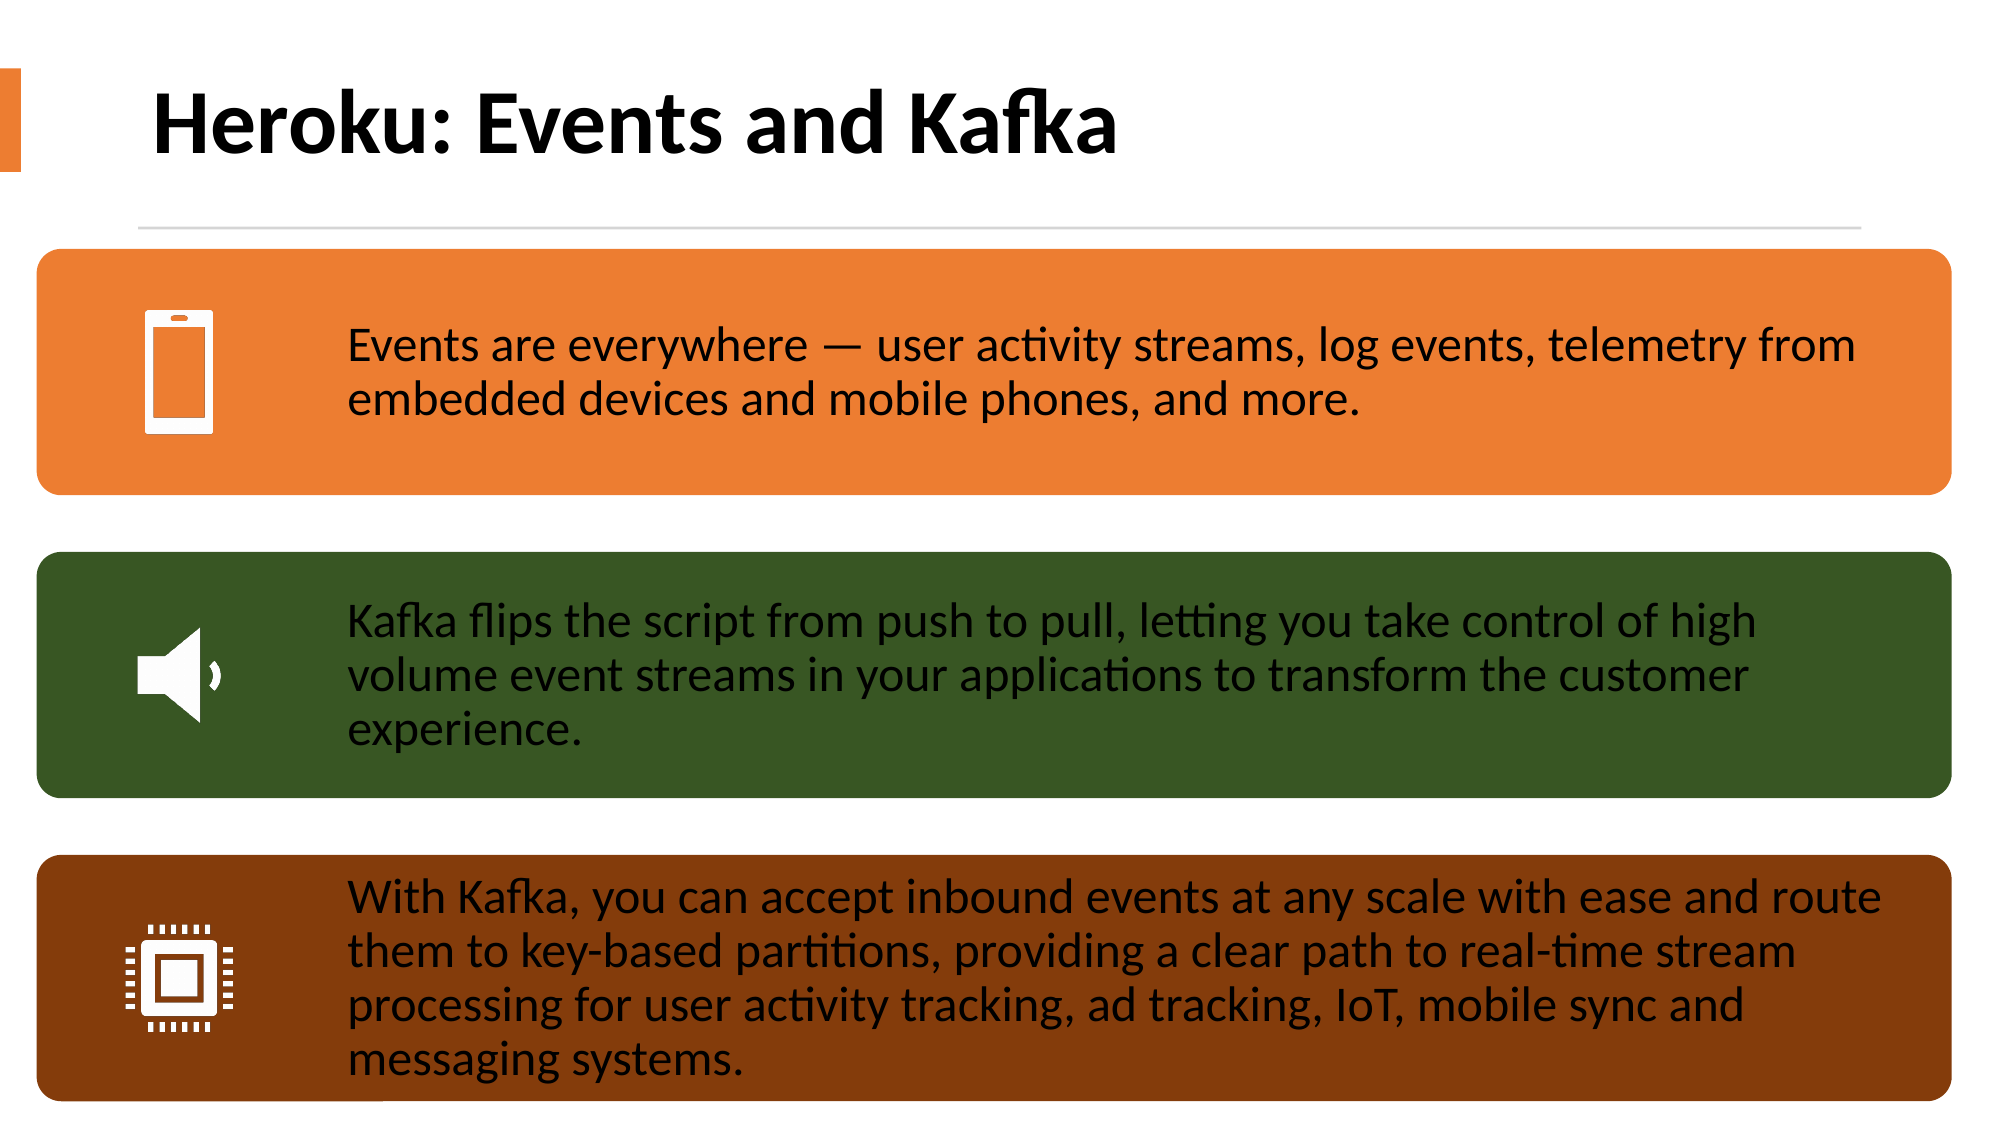

# Heroku: Events and Kafka

Events are everywhere — user activity streams, log events, telemetry from embedded devices and mobile phones, and more.
Kafka flips the script from push to pull, letting you take control of high volume event streams in your applications to transform the customer experience.
With Kafka, you can accept inbound events at any scale with ease and route them to key-based partitions, providing a clear path to real-time stream processing for user activity tracking, ad tracking, IoT, mobile sync and messaging systems.